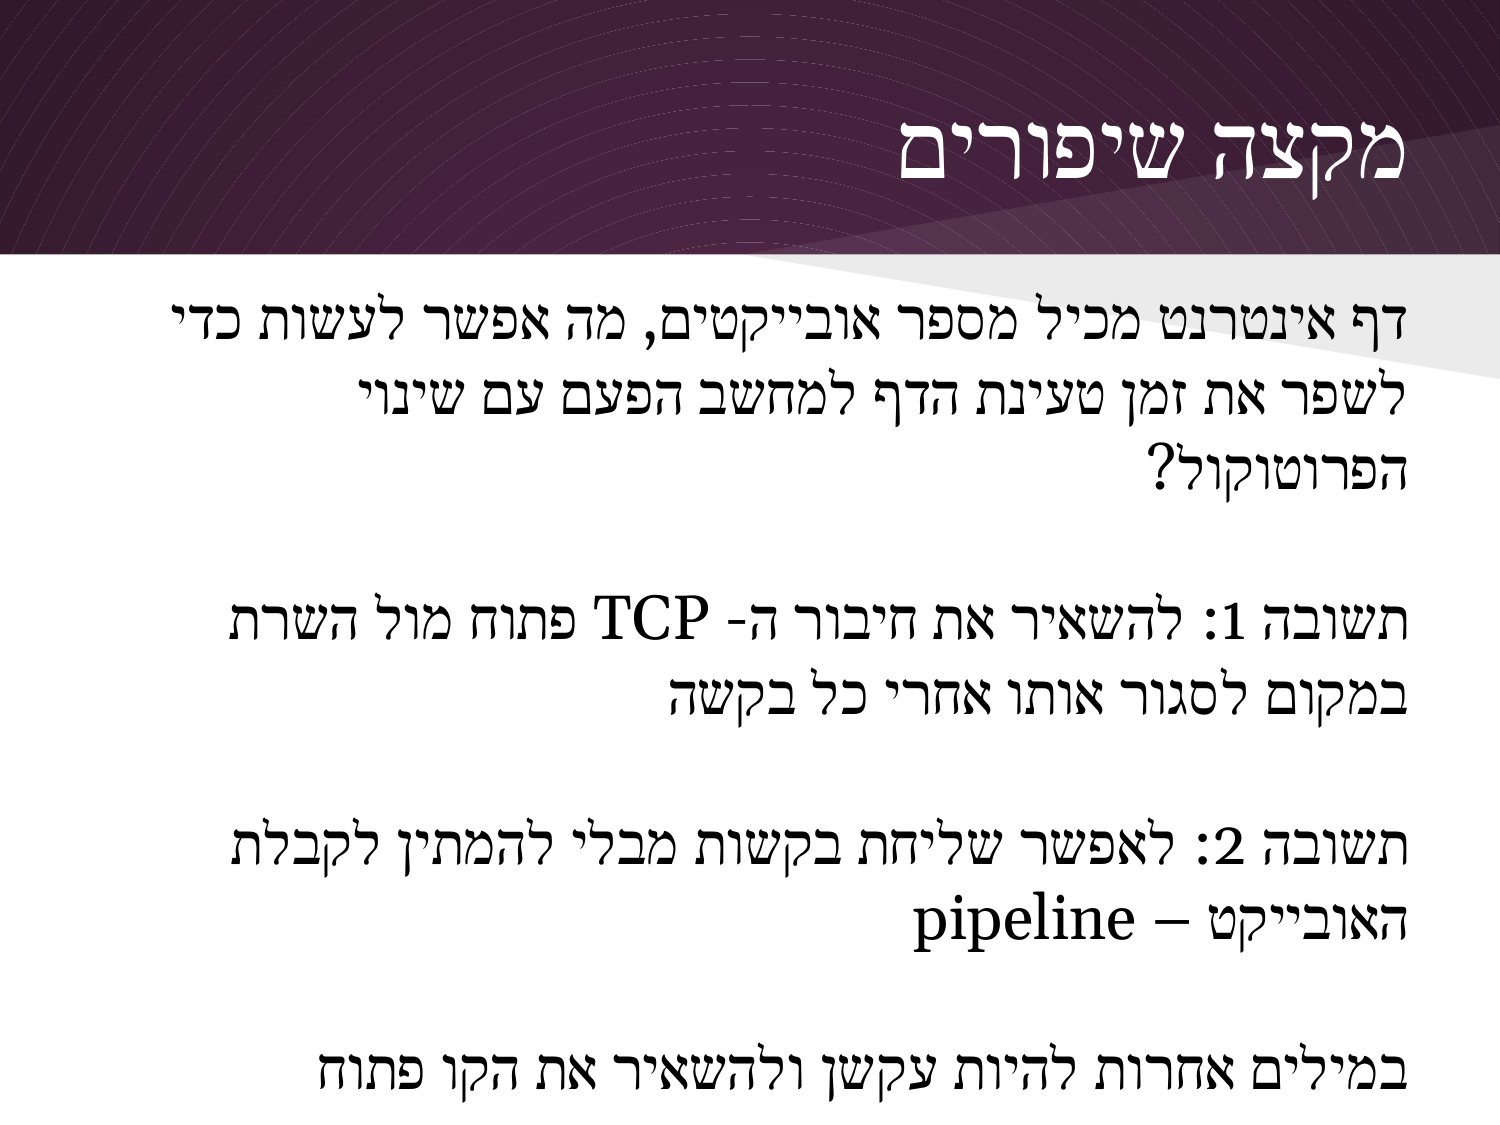

# מקצה שיפורים
דף אינטרנט מכיל מספר אובייקטים, מה אפשר לעשות כדי לשפר את זמן טעינת הדף למחשב הפעם עם שינוי הפרוטוקול?

תשובה 1: להשאיר את חיבור ה- TCP פתוח מול השרת במקום לסגור אותו אחרי כל בקשה

תשובה 2: לאפשר שליחת בקשות מבלי להמתין לקבלת האובייקט – pipeline

במילים אחרות להיות עקשן ולהשאיר את הקו פתוח